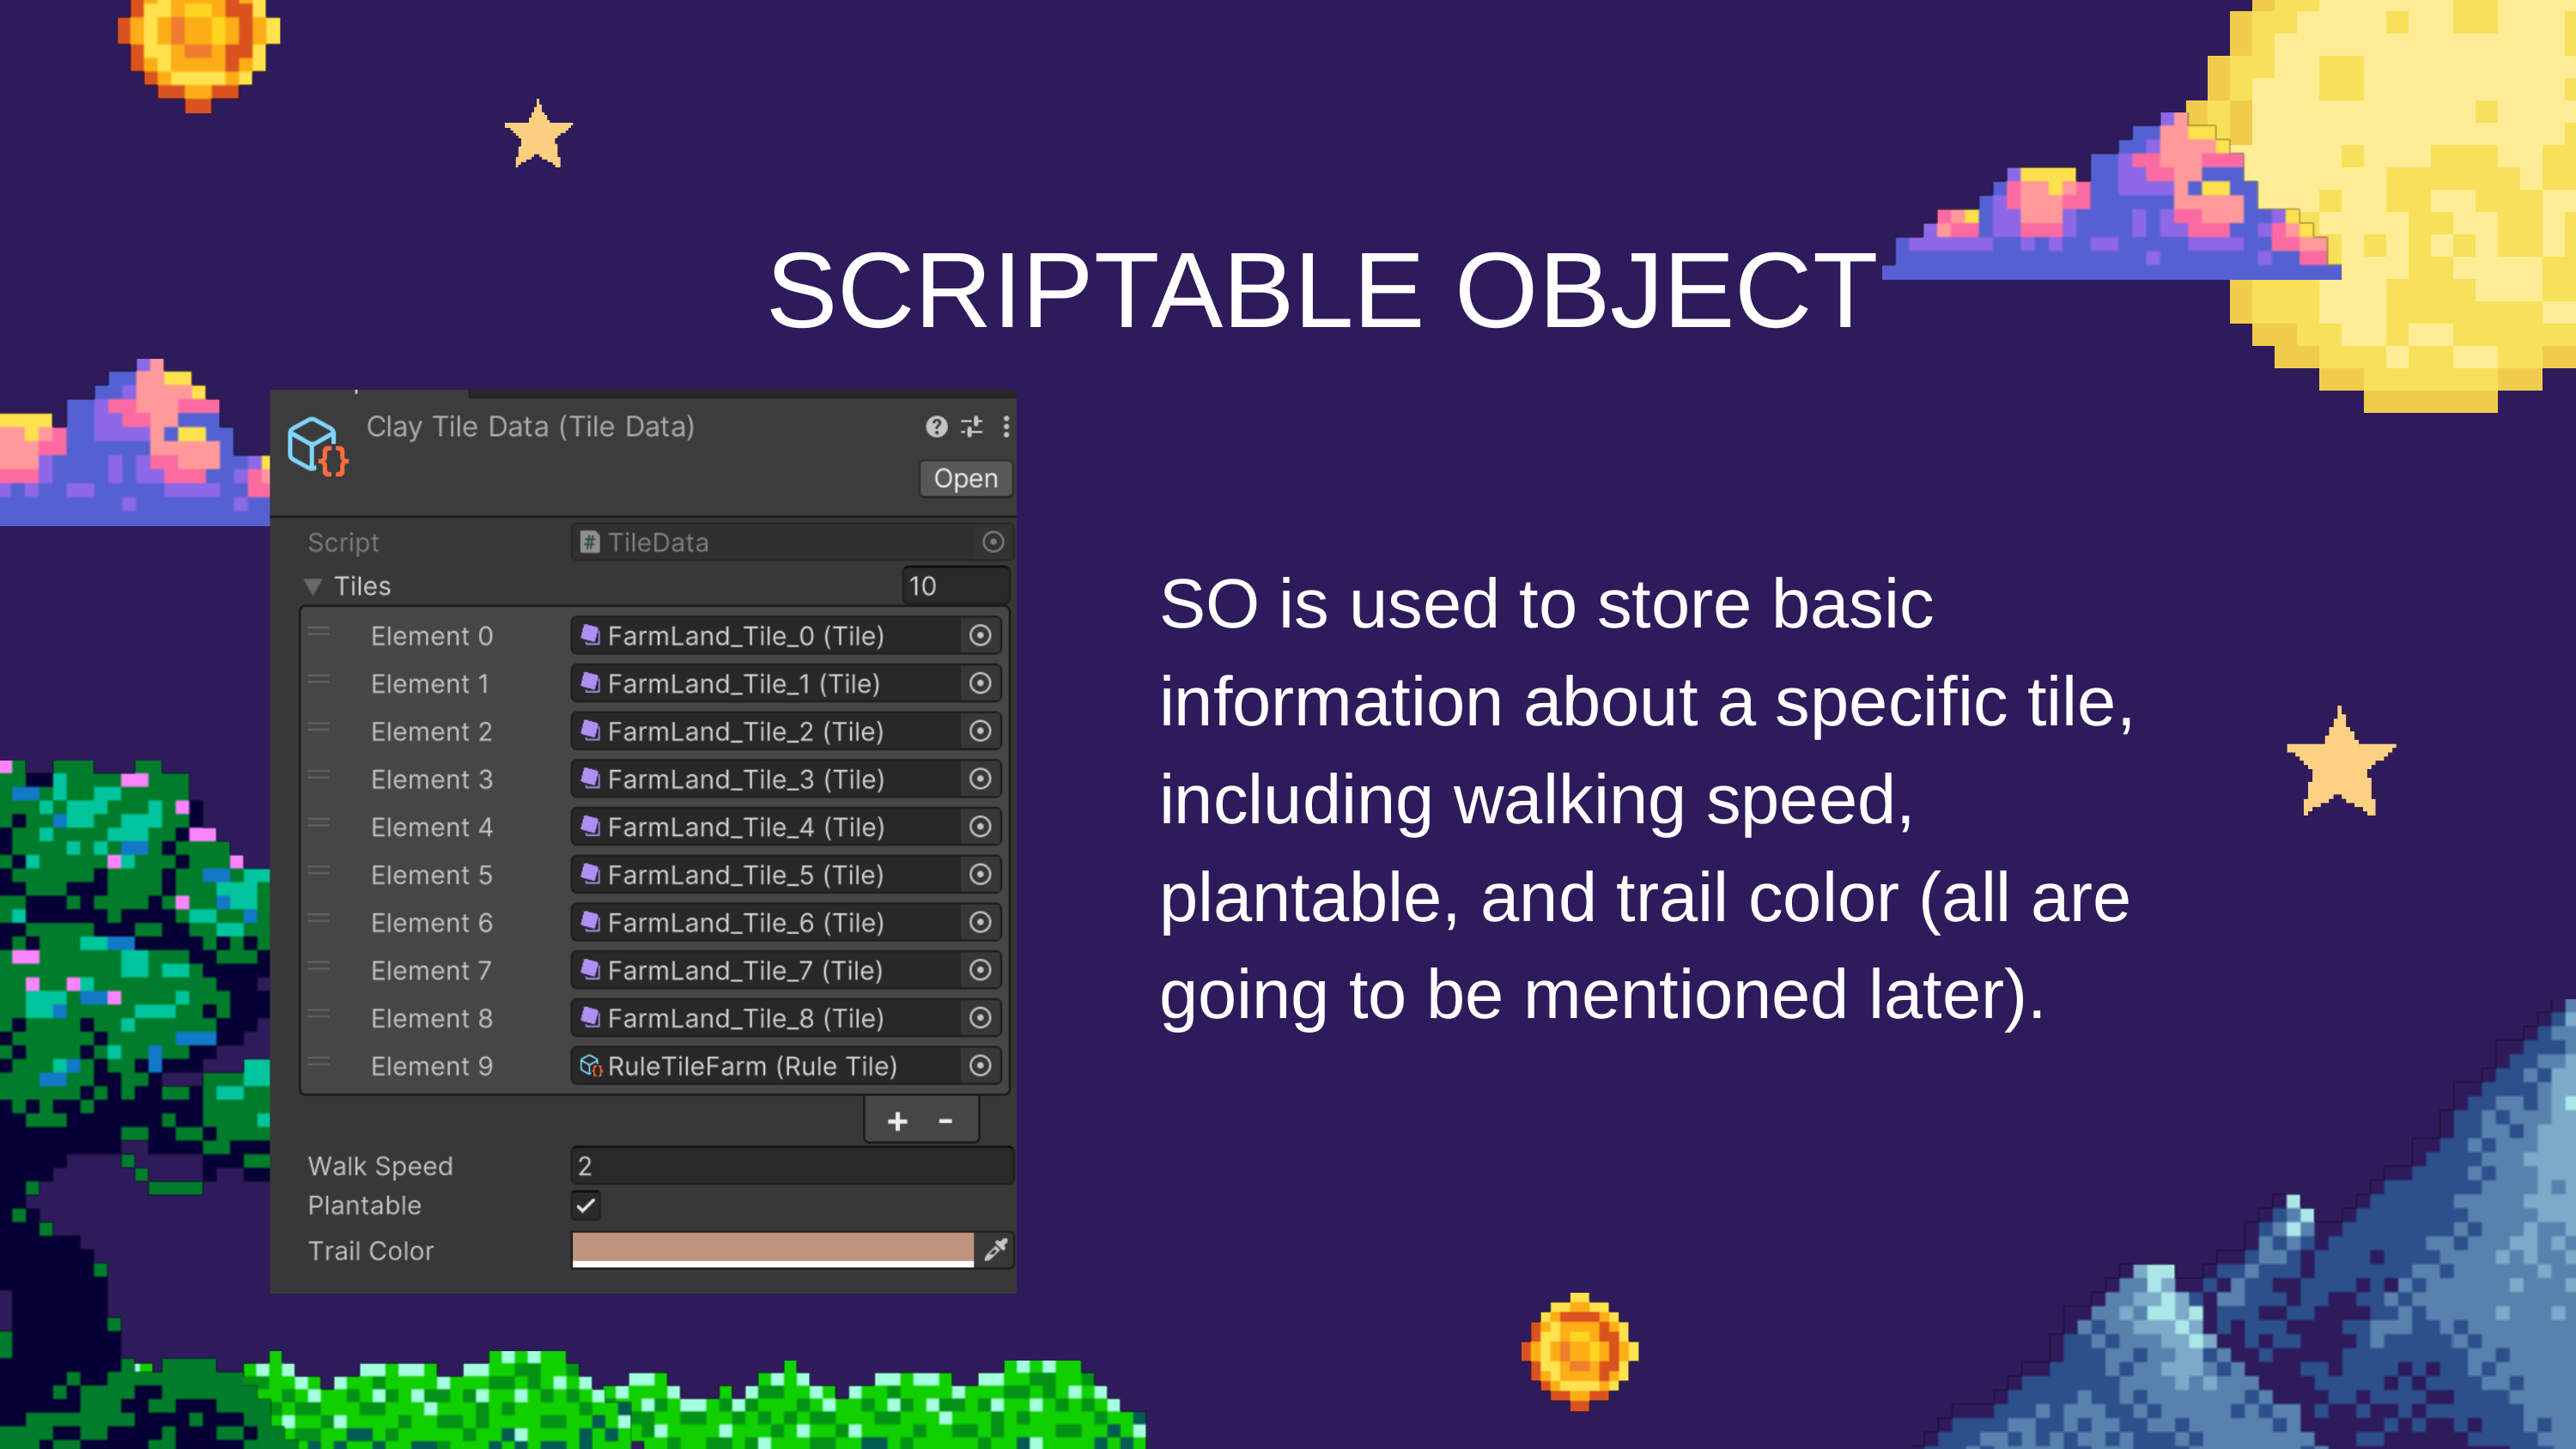

SCRIPTABLE OBJECT

SO is used to store basic information about a specific tile, including walking speed, plantable, and trail color (all are going to be mentioned later).